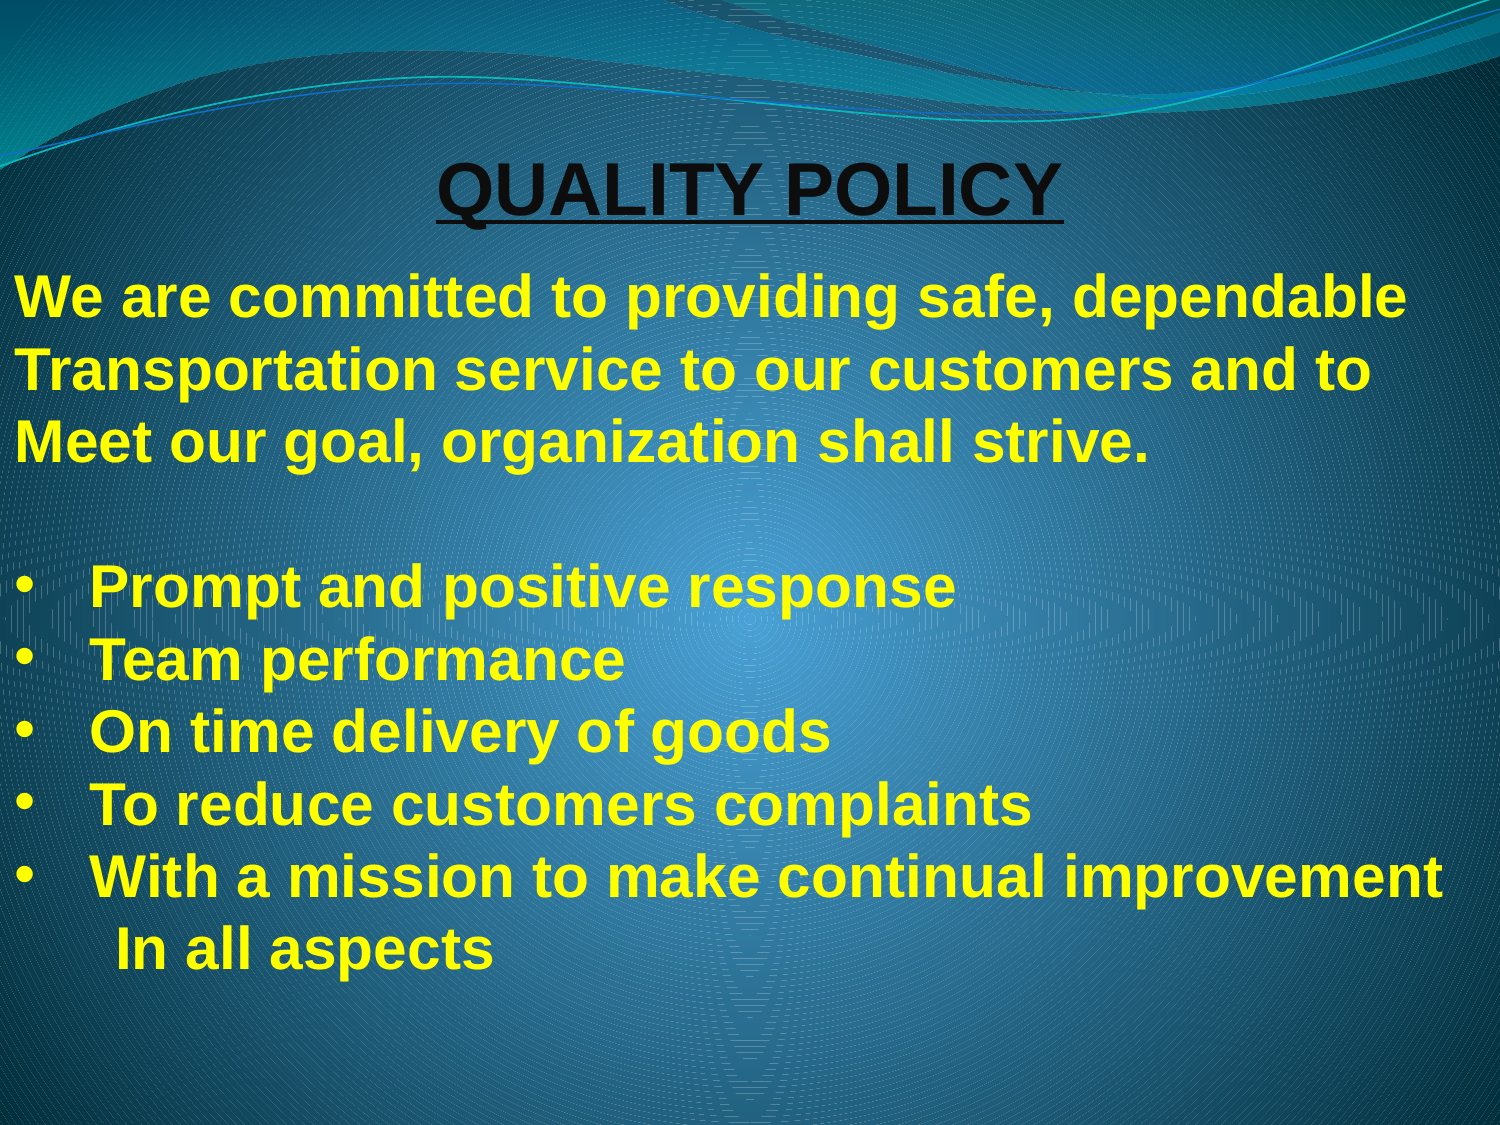

QUALITY POLICY
We are committed to providing safe, dependable
Transportation service to our customers and to
Meet our goal, organization shall strive.

Prompt and positive response
Team performance
On time delivery of goods
To reduce customers complaints
With a mission to make continual improvement
      In all aspects